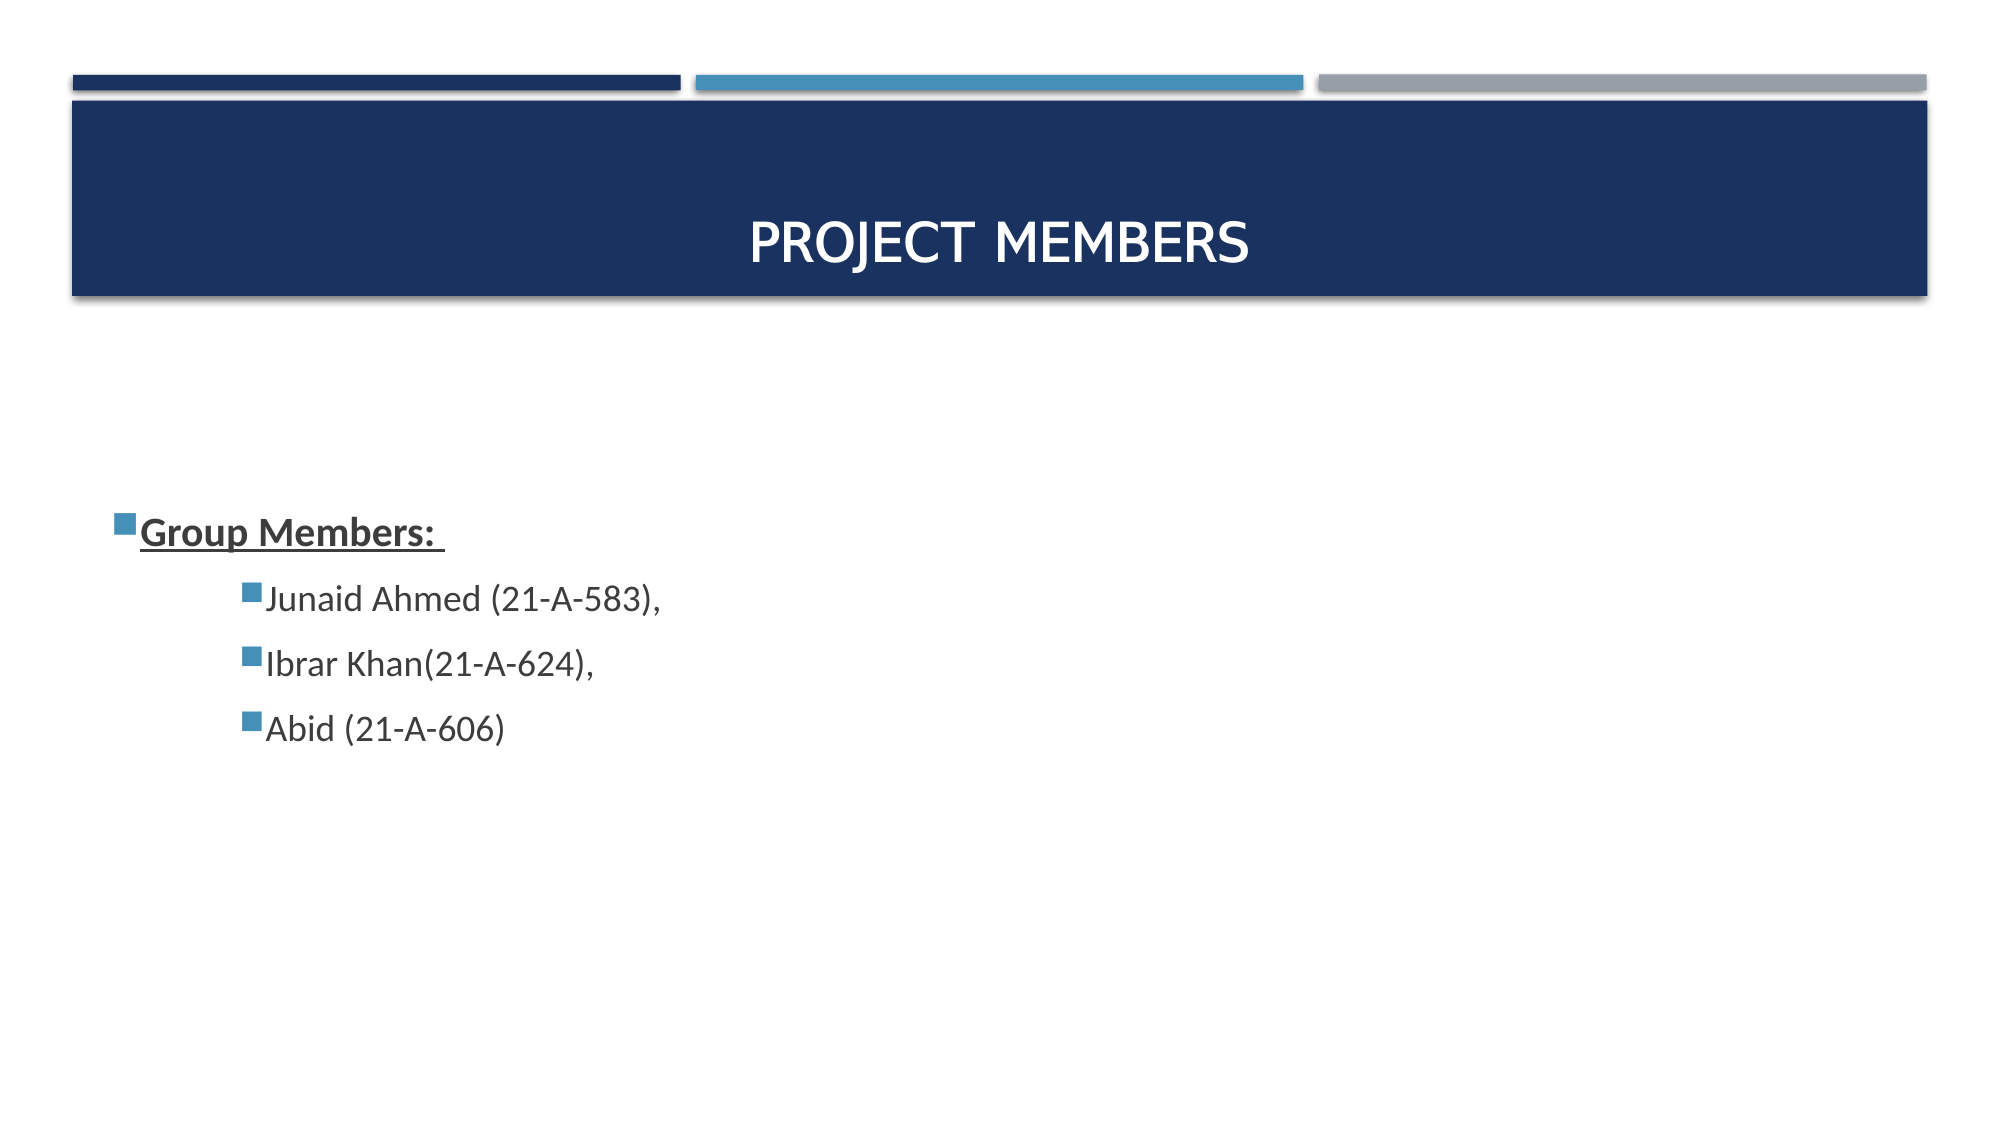

# Project MEMBERS
Group Members:
Junaid Ahmed (21-A-583),
Ibrar Khan(21-A-624),
Abid (21-A-606)